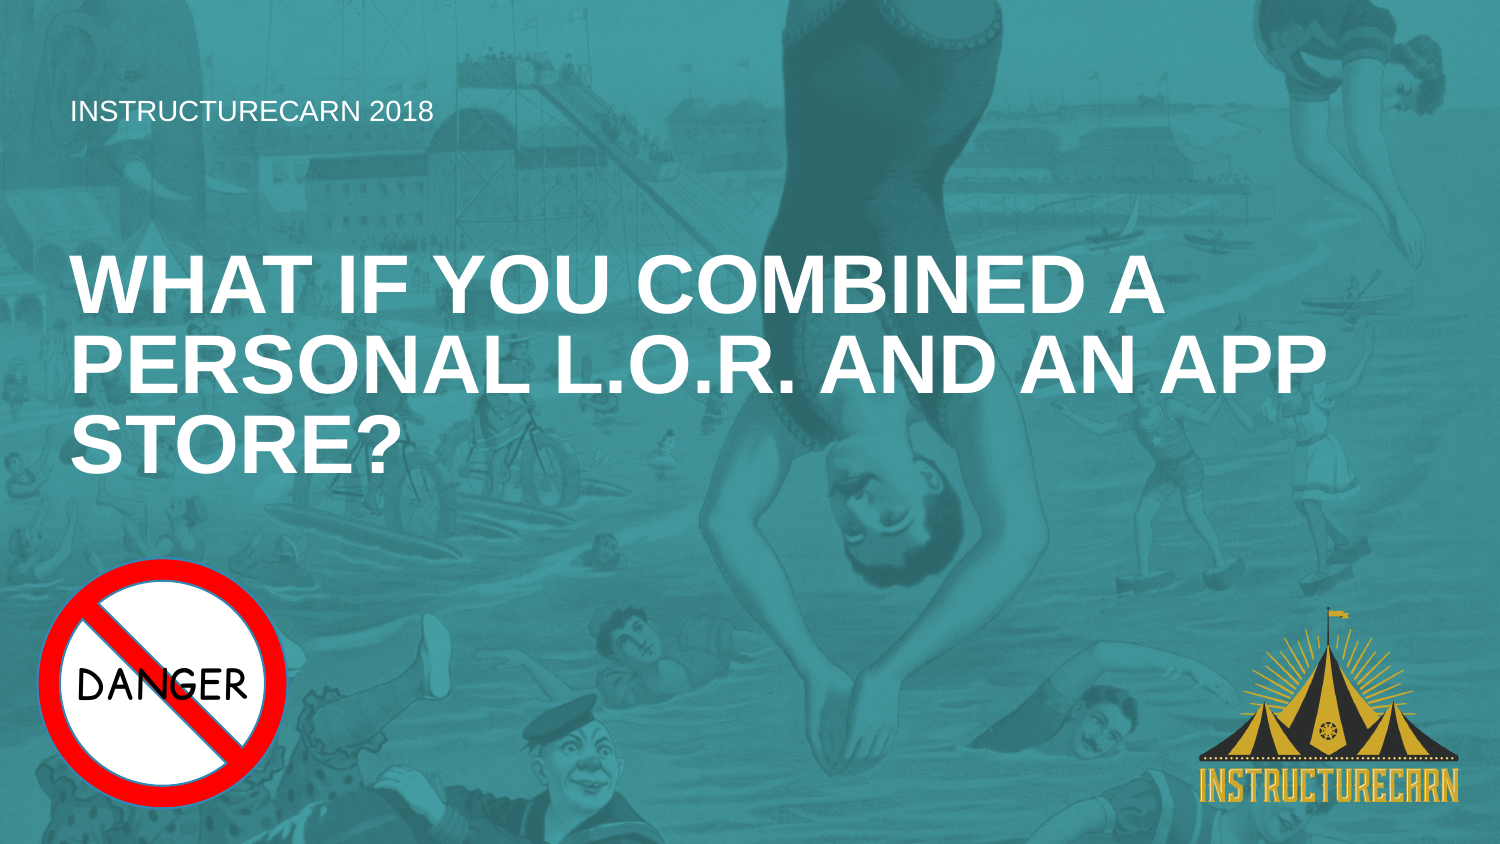

What if you combined a PERSONAL L.O.R. and an App Store?

DANGER